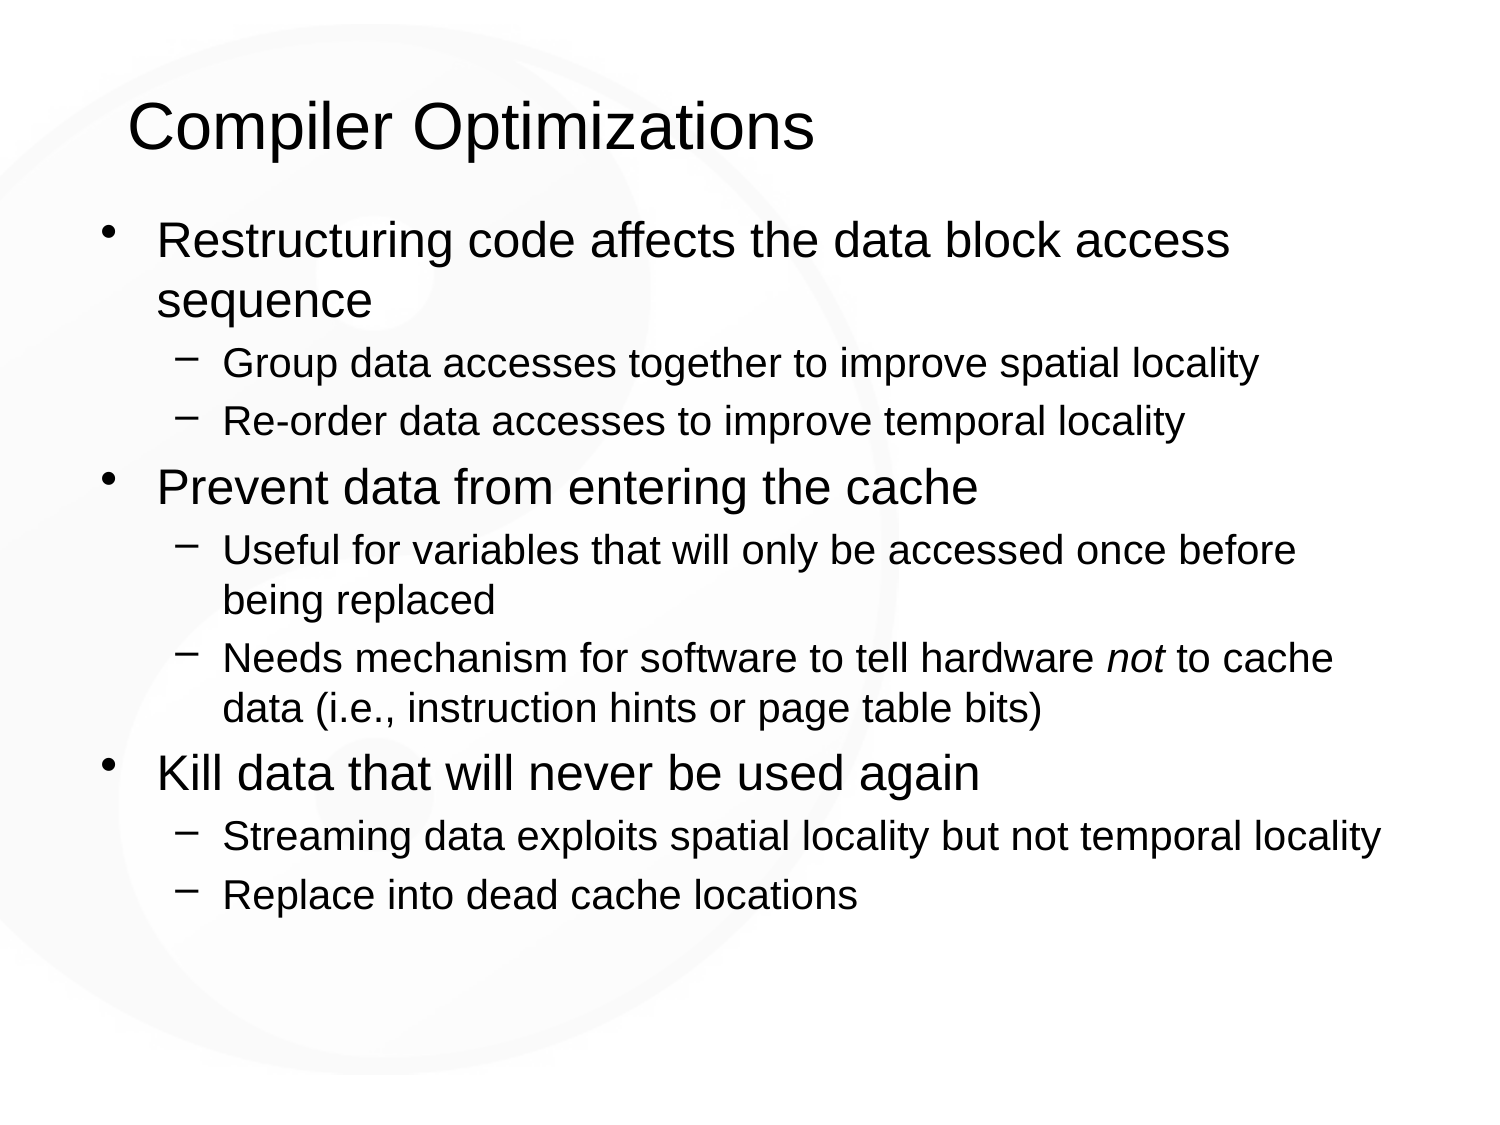

# Compiler Optimizations
Restructuring code affects the data block access sequence
Group data accesses together to improve spatial locality
Re-order data accesses to improve temporal locality
Prevent data from entering the cache
Useful for variables that will only be accessed once before being replaced
Needs mechanism for software to tell hardware not to cache data (i.e., instruction hints or page table bits)
Kill data that will never be used again
Streaming data exploits spatial locality but not temporal locality
Replace into dead cache locations